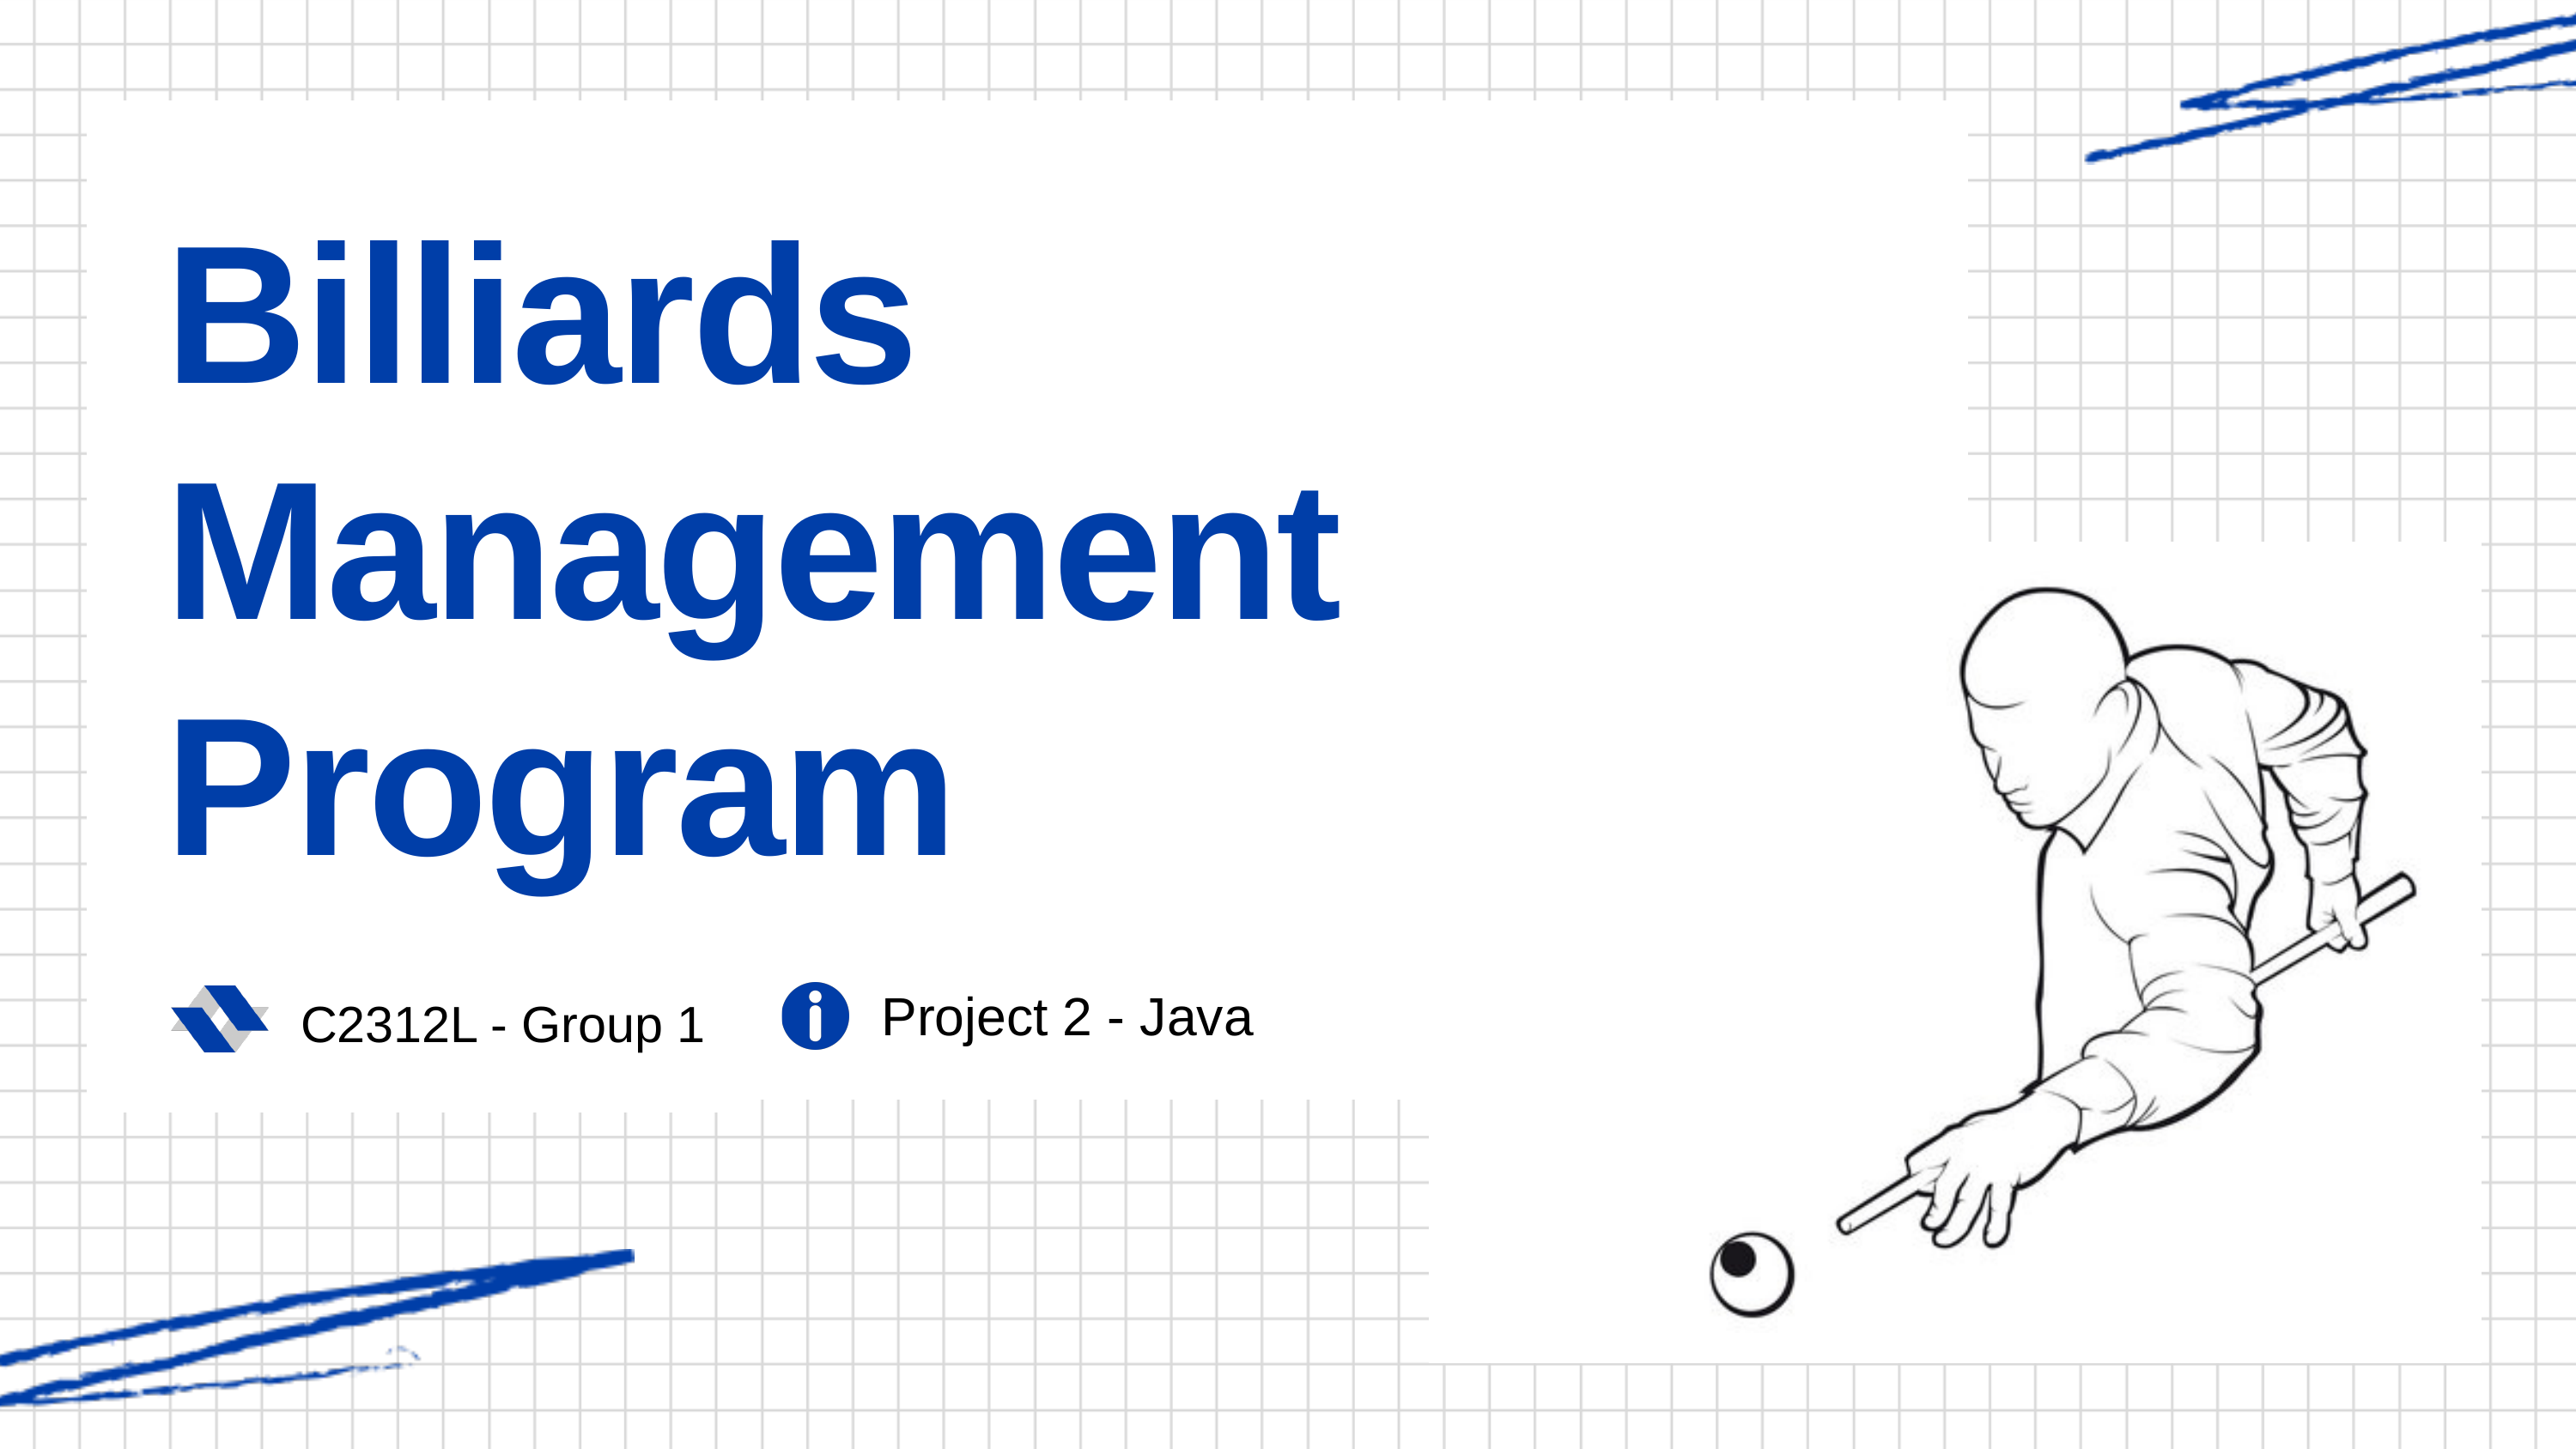

Billiards
Management
Program

Project 2 - Java
C2312L - Group 1